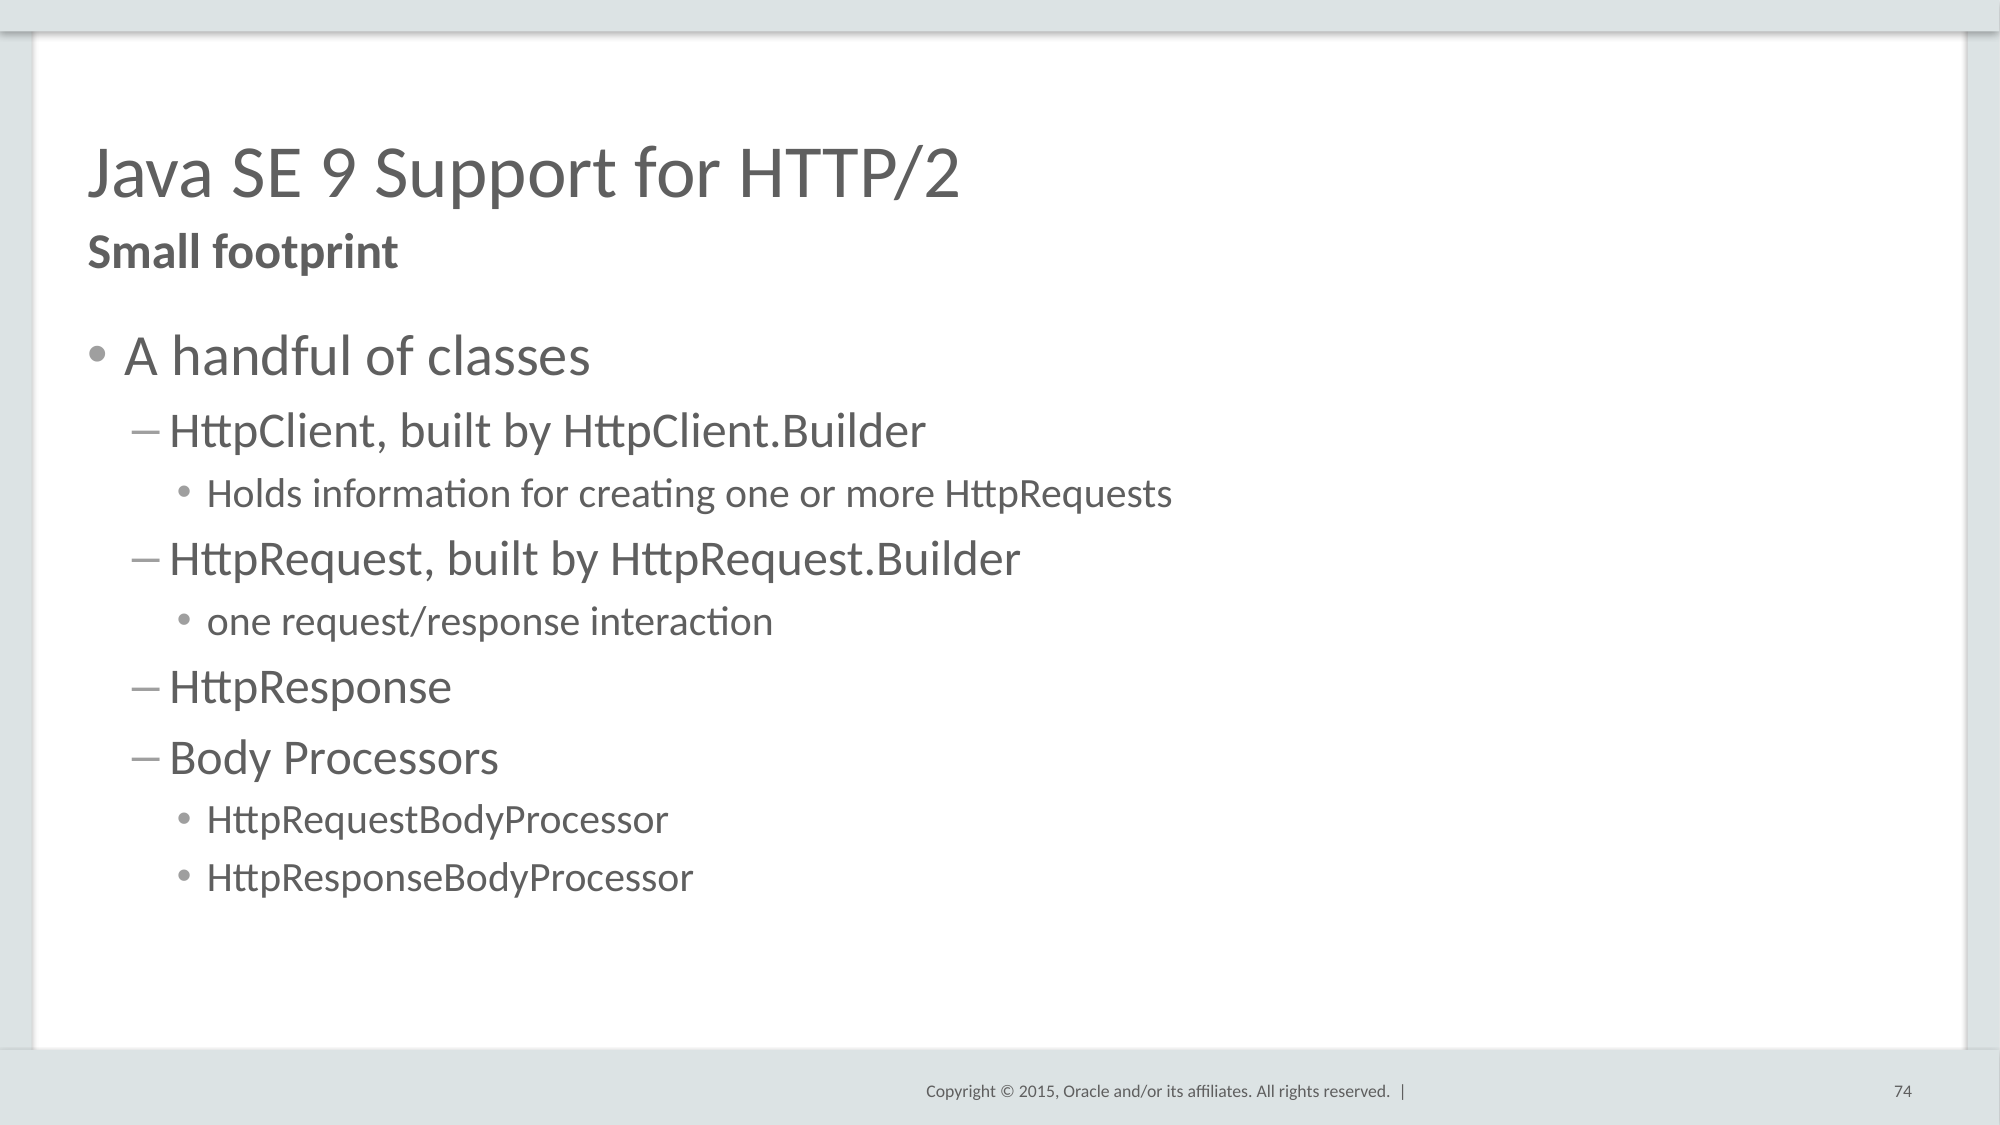

# Java SE 9 Support for HTTP/2
Small footprint
A handful of classes
HttpClient, built by HttpClient.Builder
Holds information for creating one or more HttpRequests
HttpRequest, built by HttpRequest.Builder
one request/response interaction
HttpResponse
Body Processors
HttpRequestBodyProcessor
HttpResponseBodyProcessor
74